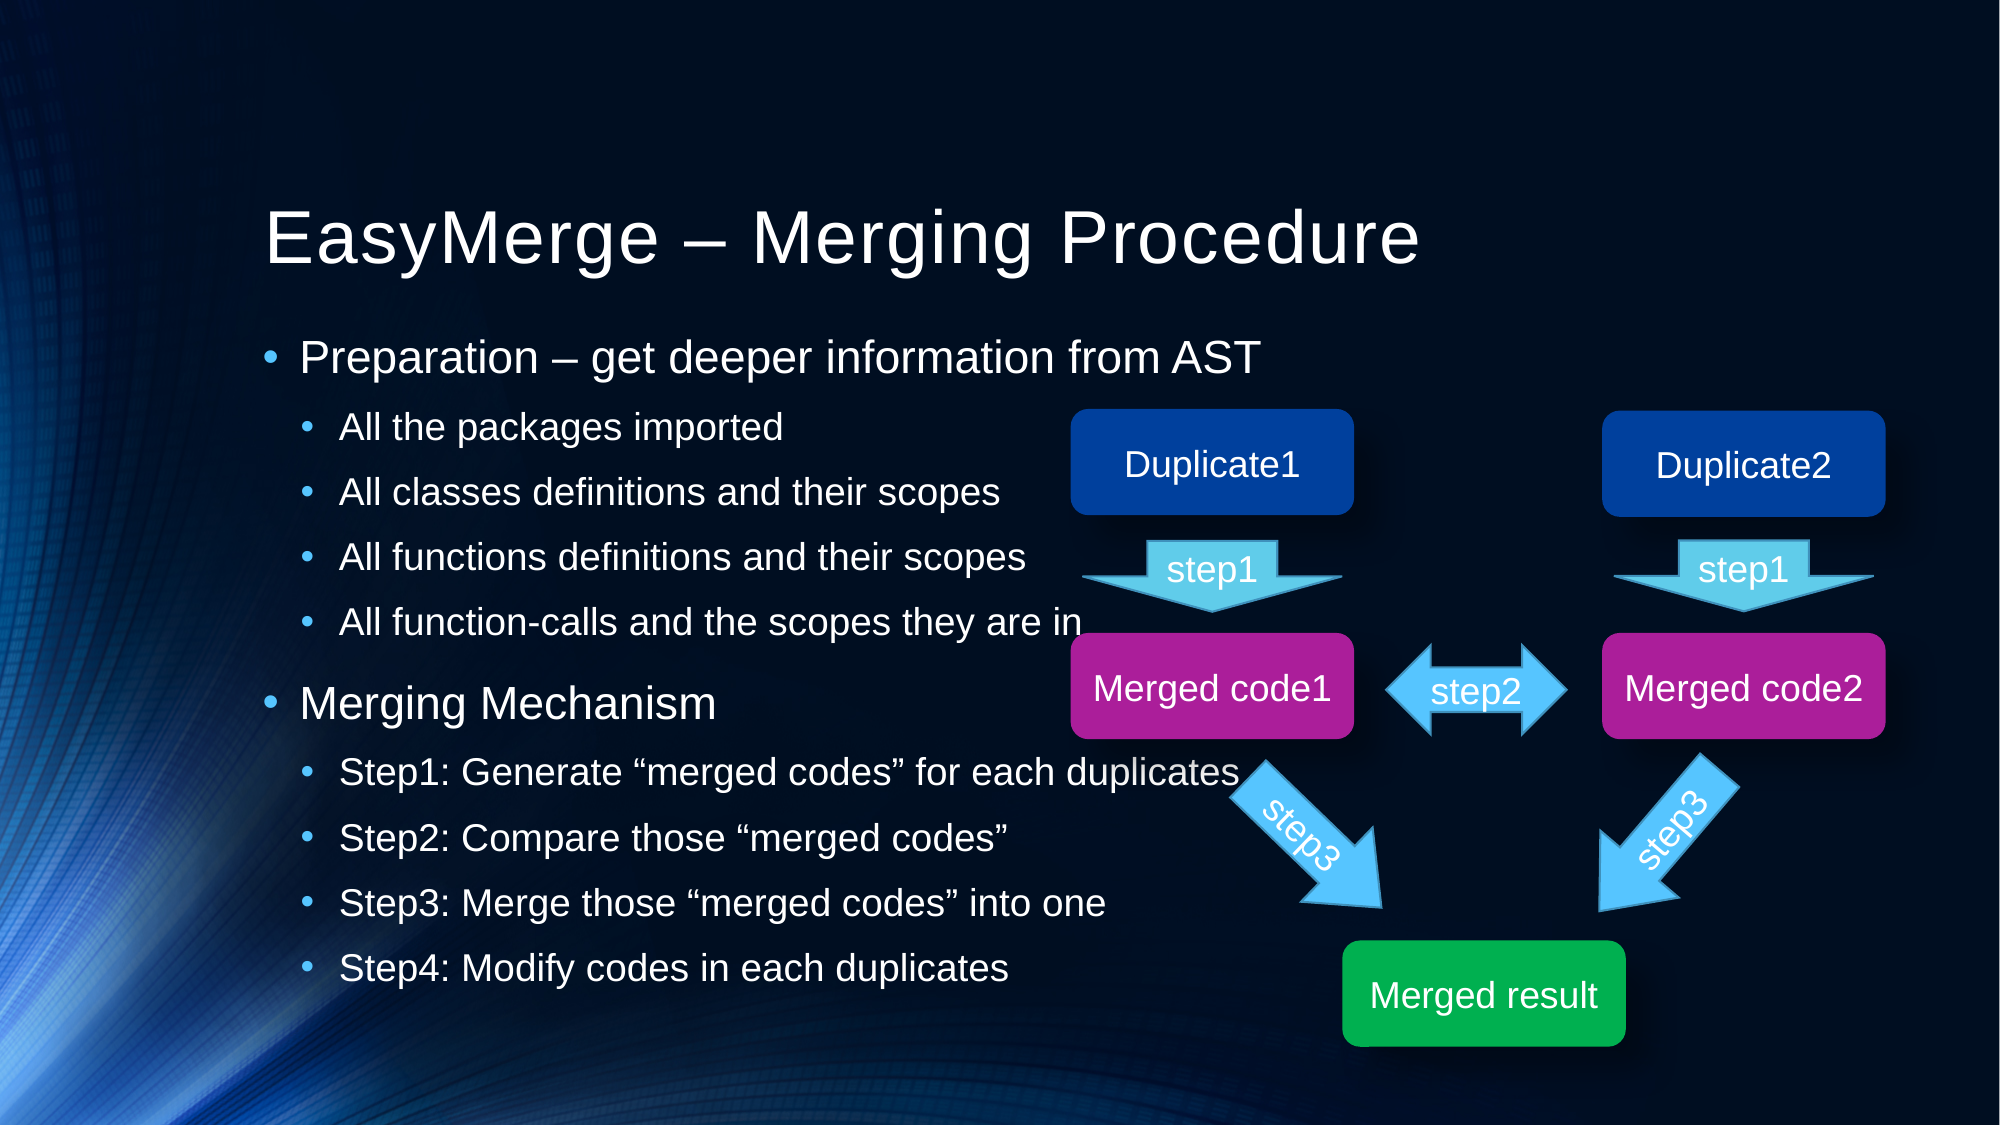

# EasyMerge – Merging Procedure
Preparation – get deeper information from AST
All the packages imported
All classes definitions and their scopes
All functions definitions and their scopes
All function-calls and the scopes they are in
Merging Mechanism
Step1: Generate “merged codes” for each duplicates
Step2: Compare those “merged codes”
Step3: Merge those “merged codes” into one
Step4: Modify codes in each duplicates
Duplicate1
Duplicate2
step1
step1
Merged code1
Merged code2
step2
step3
step3
Merged result